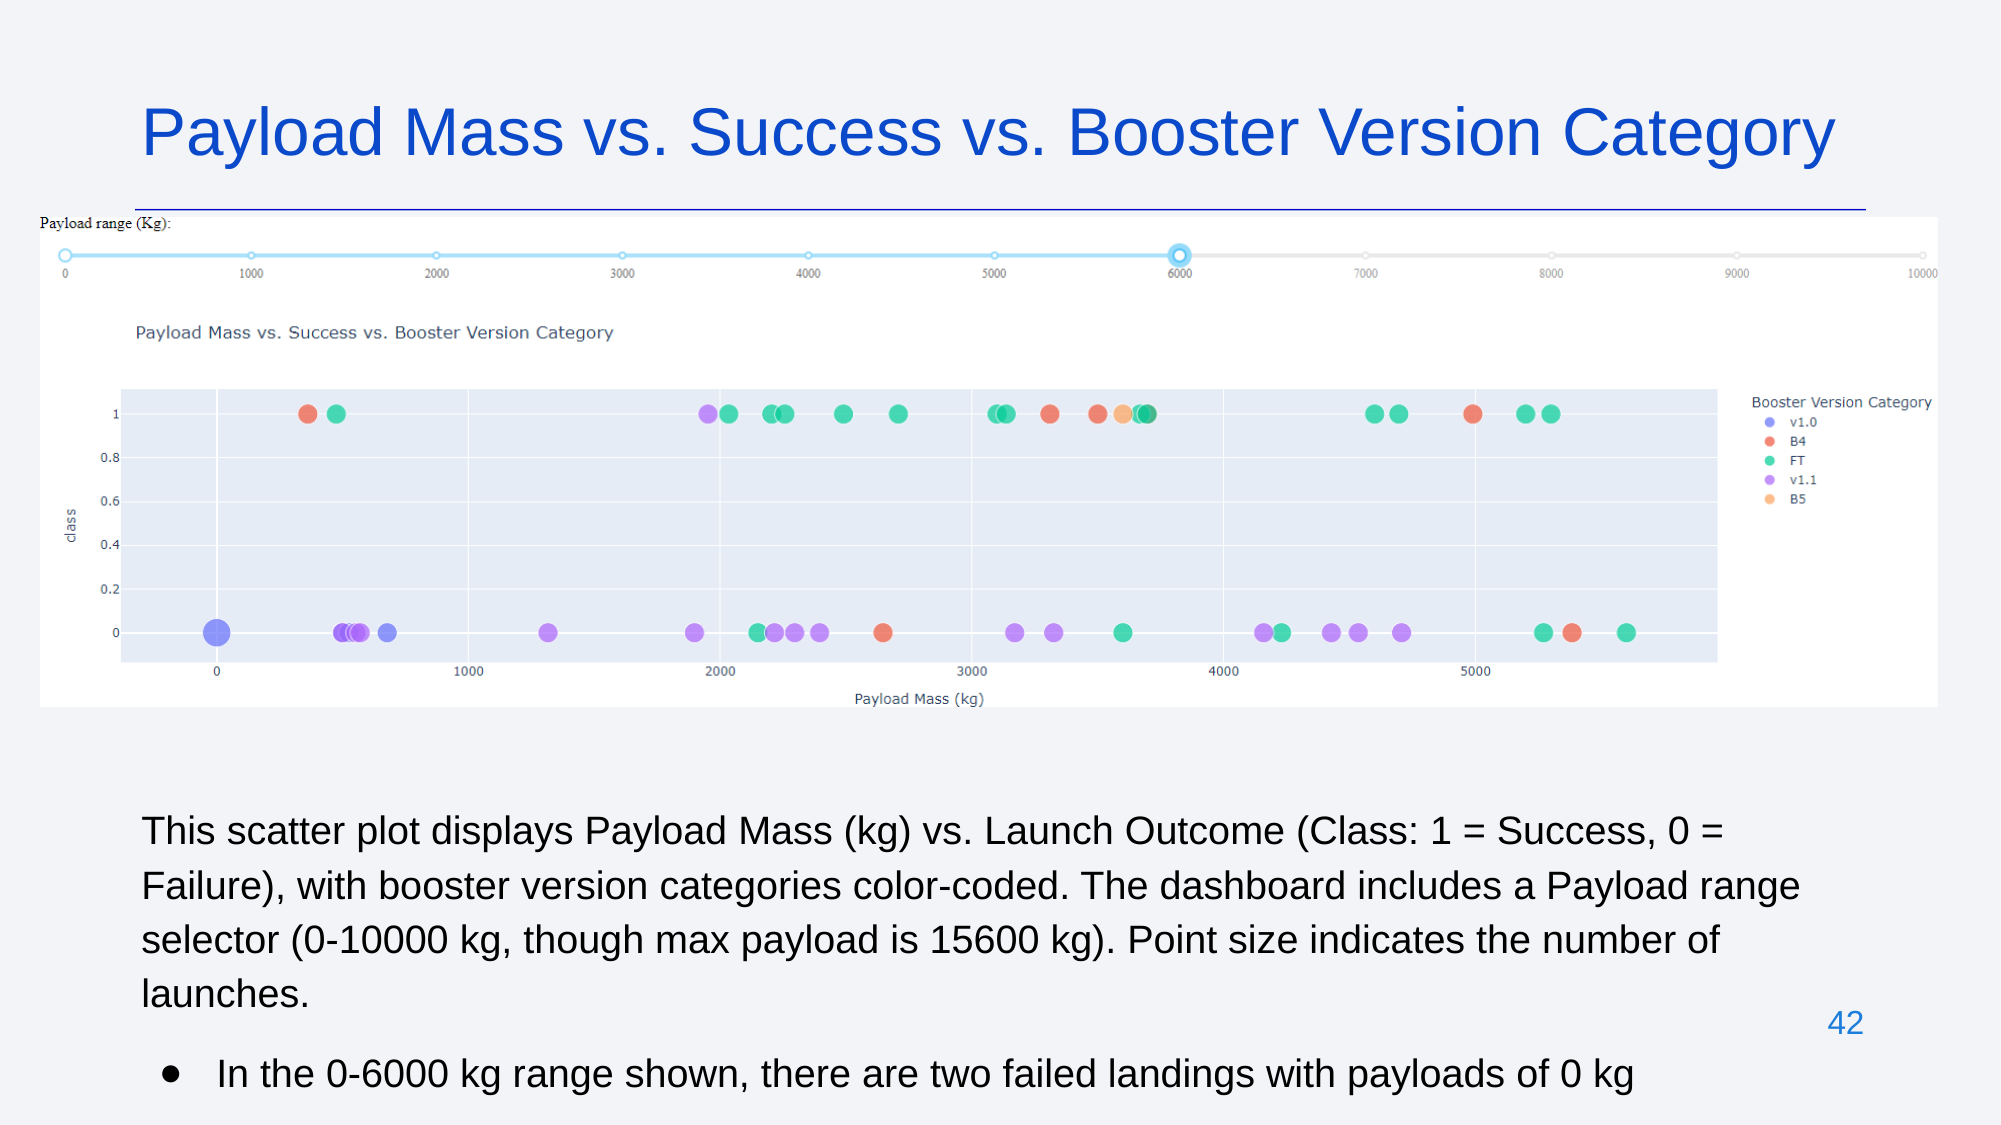

Payload Mass vs. Success vs. Booster Version Category

This scatter plot displays Payload Mass (kg) vs. Launch Outcome (Class: 1 = Success, 0 = Failure), with booster version categories color-coded. The dashboard includes a Payload range selector (0-10000 kg, though max payload is 15600 kg). Point size indicates the number of launches.
In the 0-6000 kg range shown, there are two failed landings with payloads of 0 kg
42